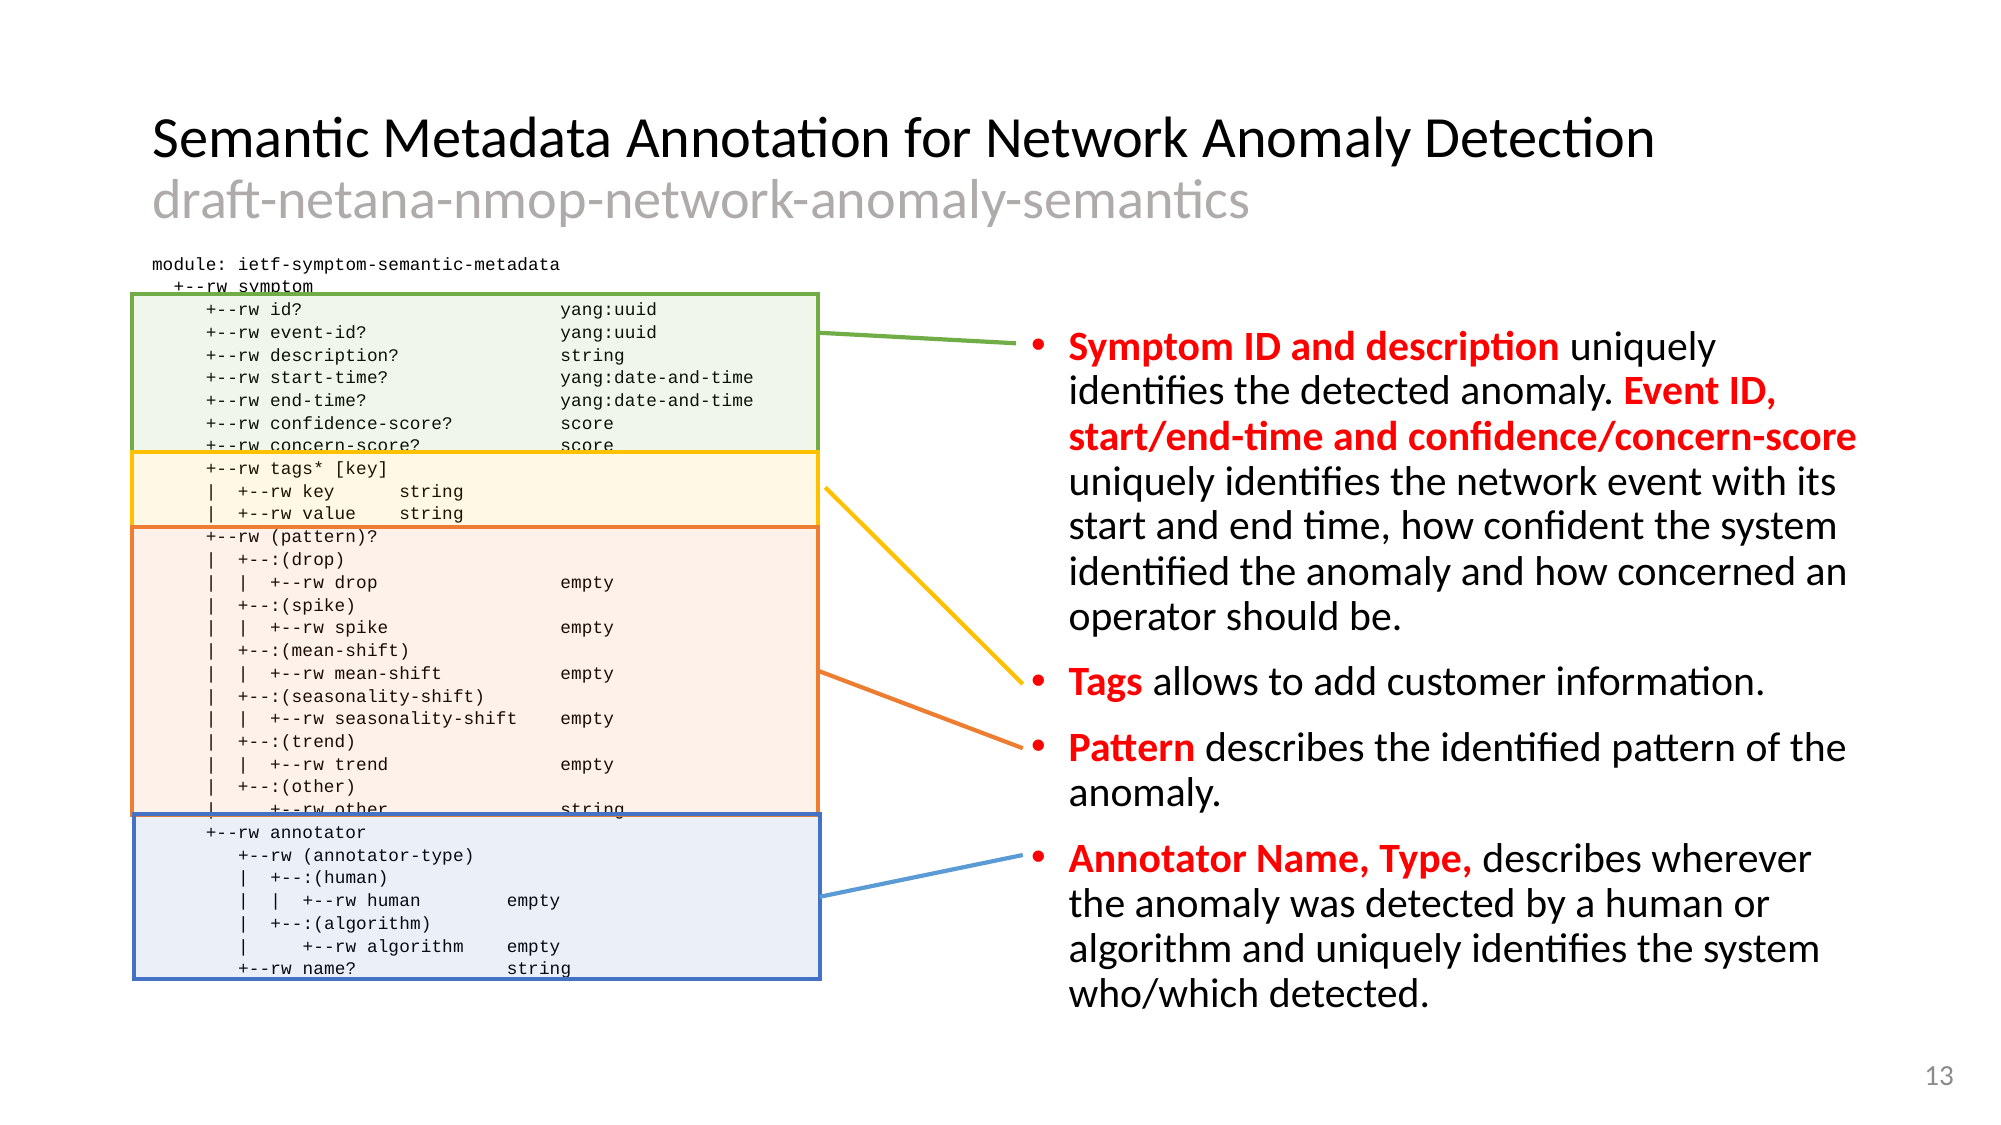

# Semantic Metadata Annotation for Network Anomaly Detection draft-netana-nmop-network-anomaly-semantics
module: ietf-symptom-semantic-metadata
  +--rw symptom
     +--rw id?                        yang:uuid
     +--rw event-id?                  yang:uuid
     +--rw description?               string
     +--rw start-time?                yang:date-and-time
     +--rw end-time?                  yang:date-and-time
     +--rw confidence-score?          score
     +--rw concern-score?             score
     +--rw tags* [key]
     |  +--rw key      string
     |  +--rw value    string
     +--rw (pattern)?
     |  +--:(drop)
     |  |  +--rw drop                 empty
     |  +--:(spike)
     |  |  +--rw spike                empty
     |  +--:(mean-shift)
     |  |  +--rw mean-shift           empty
     |  +--:(seasonality-shift)
     |  |  +--rw seasonality-shift    empty
     |  +--:(trend)
     |  |  +--rw trend                empty
     |  +--:(other)
     |     +--rw other                string
     +--rw annotator
        +--rw (annotator-type)
        |  +--:(human)
        |  |  +--rw human        empty
        |  +--:(algorithm)
        |     +--rw algorithm    empty
        +--rw name?              string

Symptom ID and description uniquely identifies the detected anomaly. Event ID, start/end-time and confidence/concern-score uniquely identifies the network event with its start and end time, how confident the system identified the anomaly and how concerned an operator should be.
Tags allows to add customer information.
Pattern describes the identified pattern of the anomaly.
Annotator Name, Type, describes wherever the anomaly was detected by a human or algorithm and uniquely identifies the system who/which detected.

13